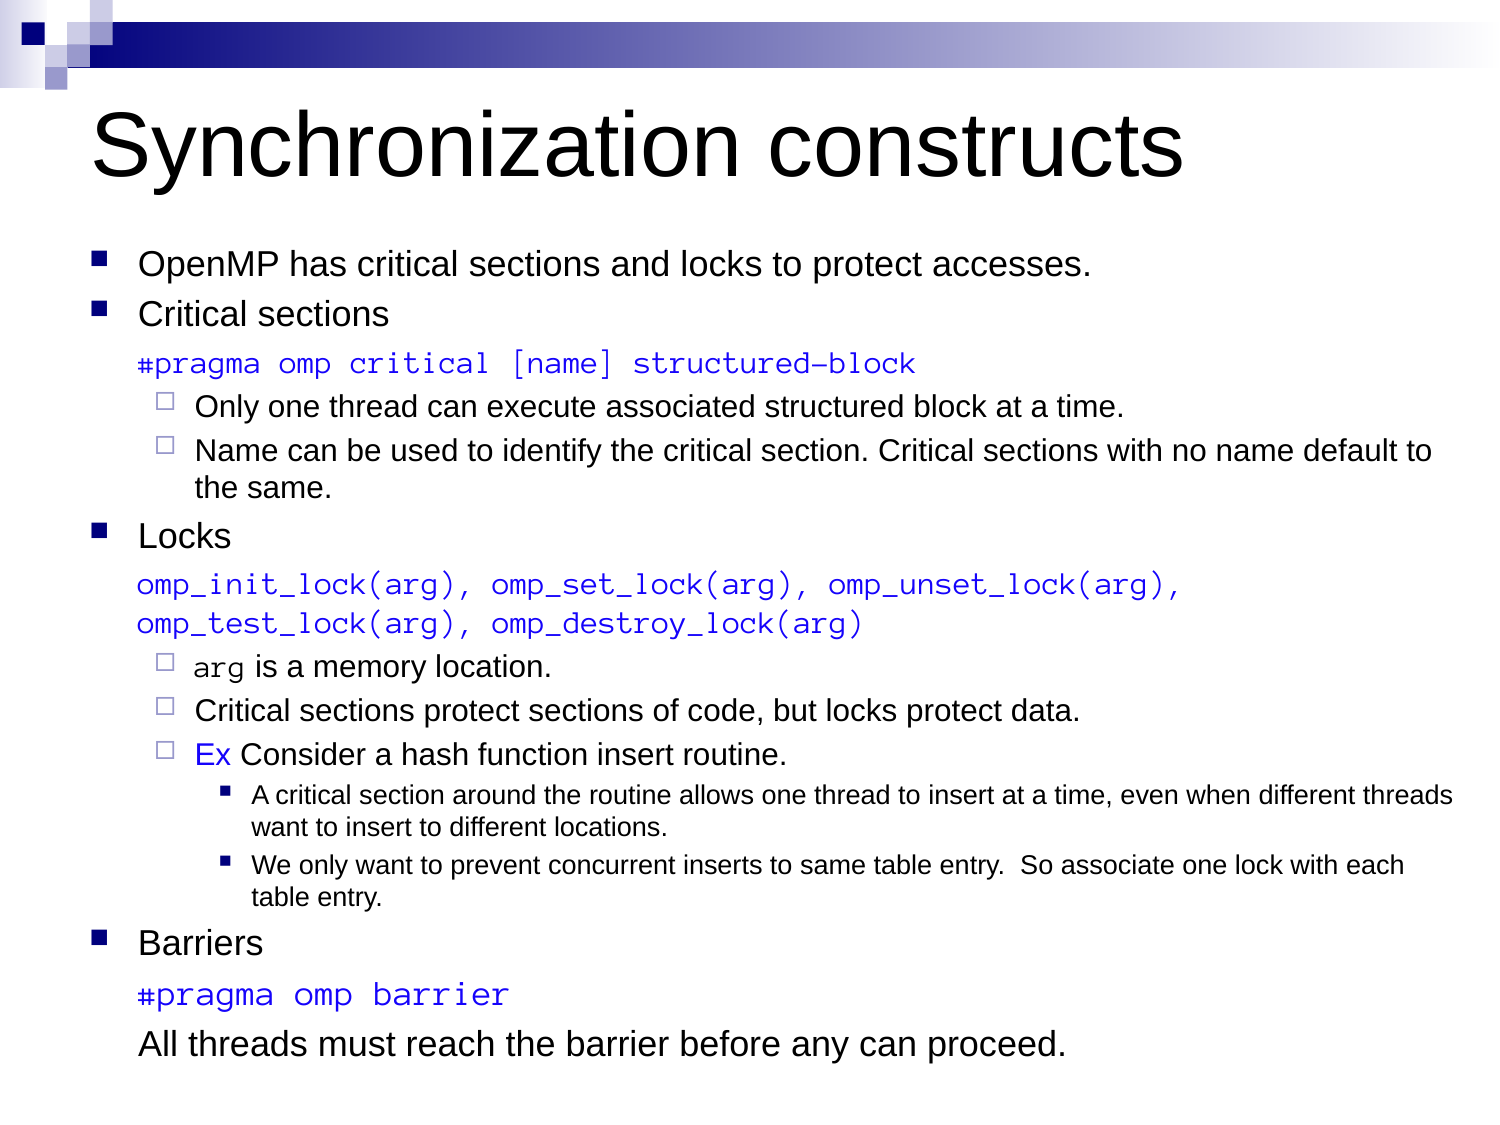

# Synchronization constructs
OpenMP has critical sections and locks to protect accesses.
Critical sections
#pragma omp critical [name] structured-block
Only one thread can execute associated structured block at a time.
Name can be used to identify the critical section. Critical sections with no name default to the same.
Locks
omp_init_lock(arg), omp_set_lock(arg), omp_unset_lock(arg), omp_test_lock(arg), omp_destroy_lock(arg)
arg is a memory location.
Critical sections protect sections of code, but locks protect data.
Ex Consider a hash function insert routine.
A critical section around the routine allows one thread to insert at a time, even when different threads want to insert to different locations.
We only want to prevent concurrent inserts to same table entry.  So associate one lock with each table entry.
Barriers
#pragma omp barrier
All threads must reach the barrier before any can proceed.